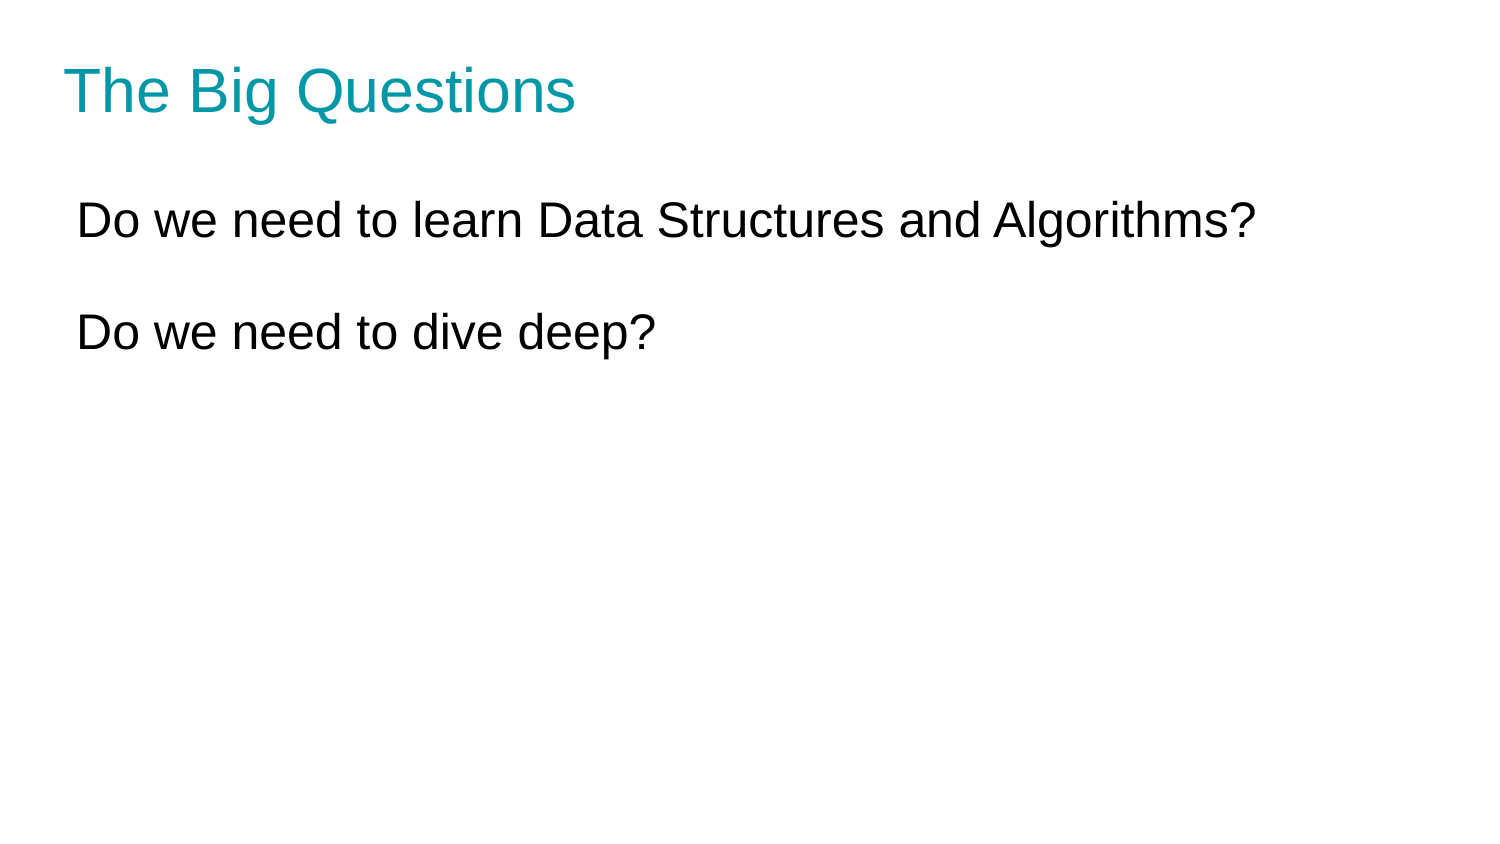

The Big Questions
Do we need to learn Data Structures and Algorithms?
Do we need to dive deep?